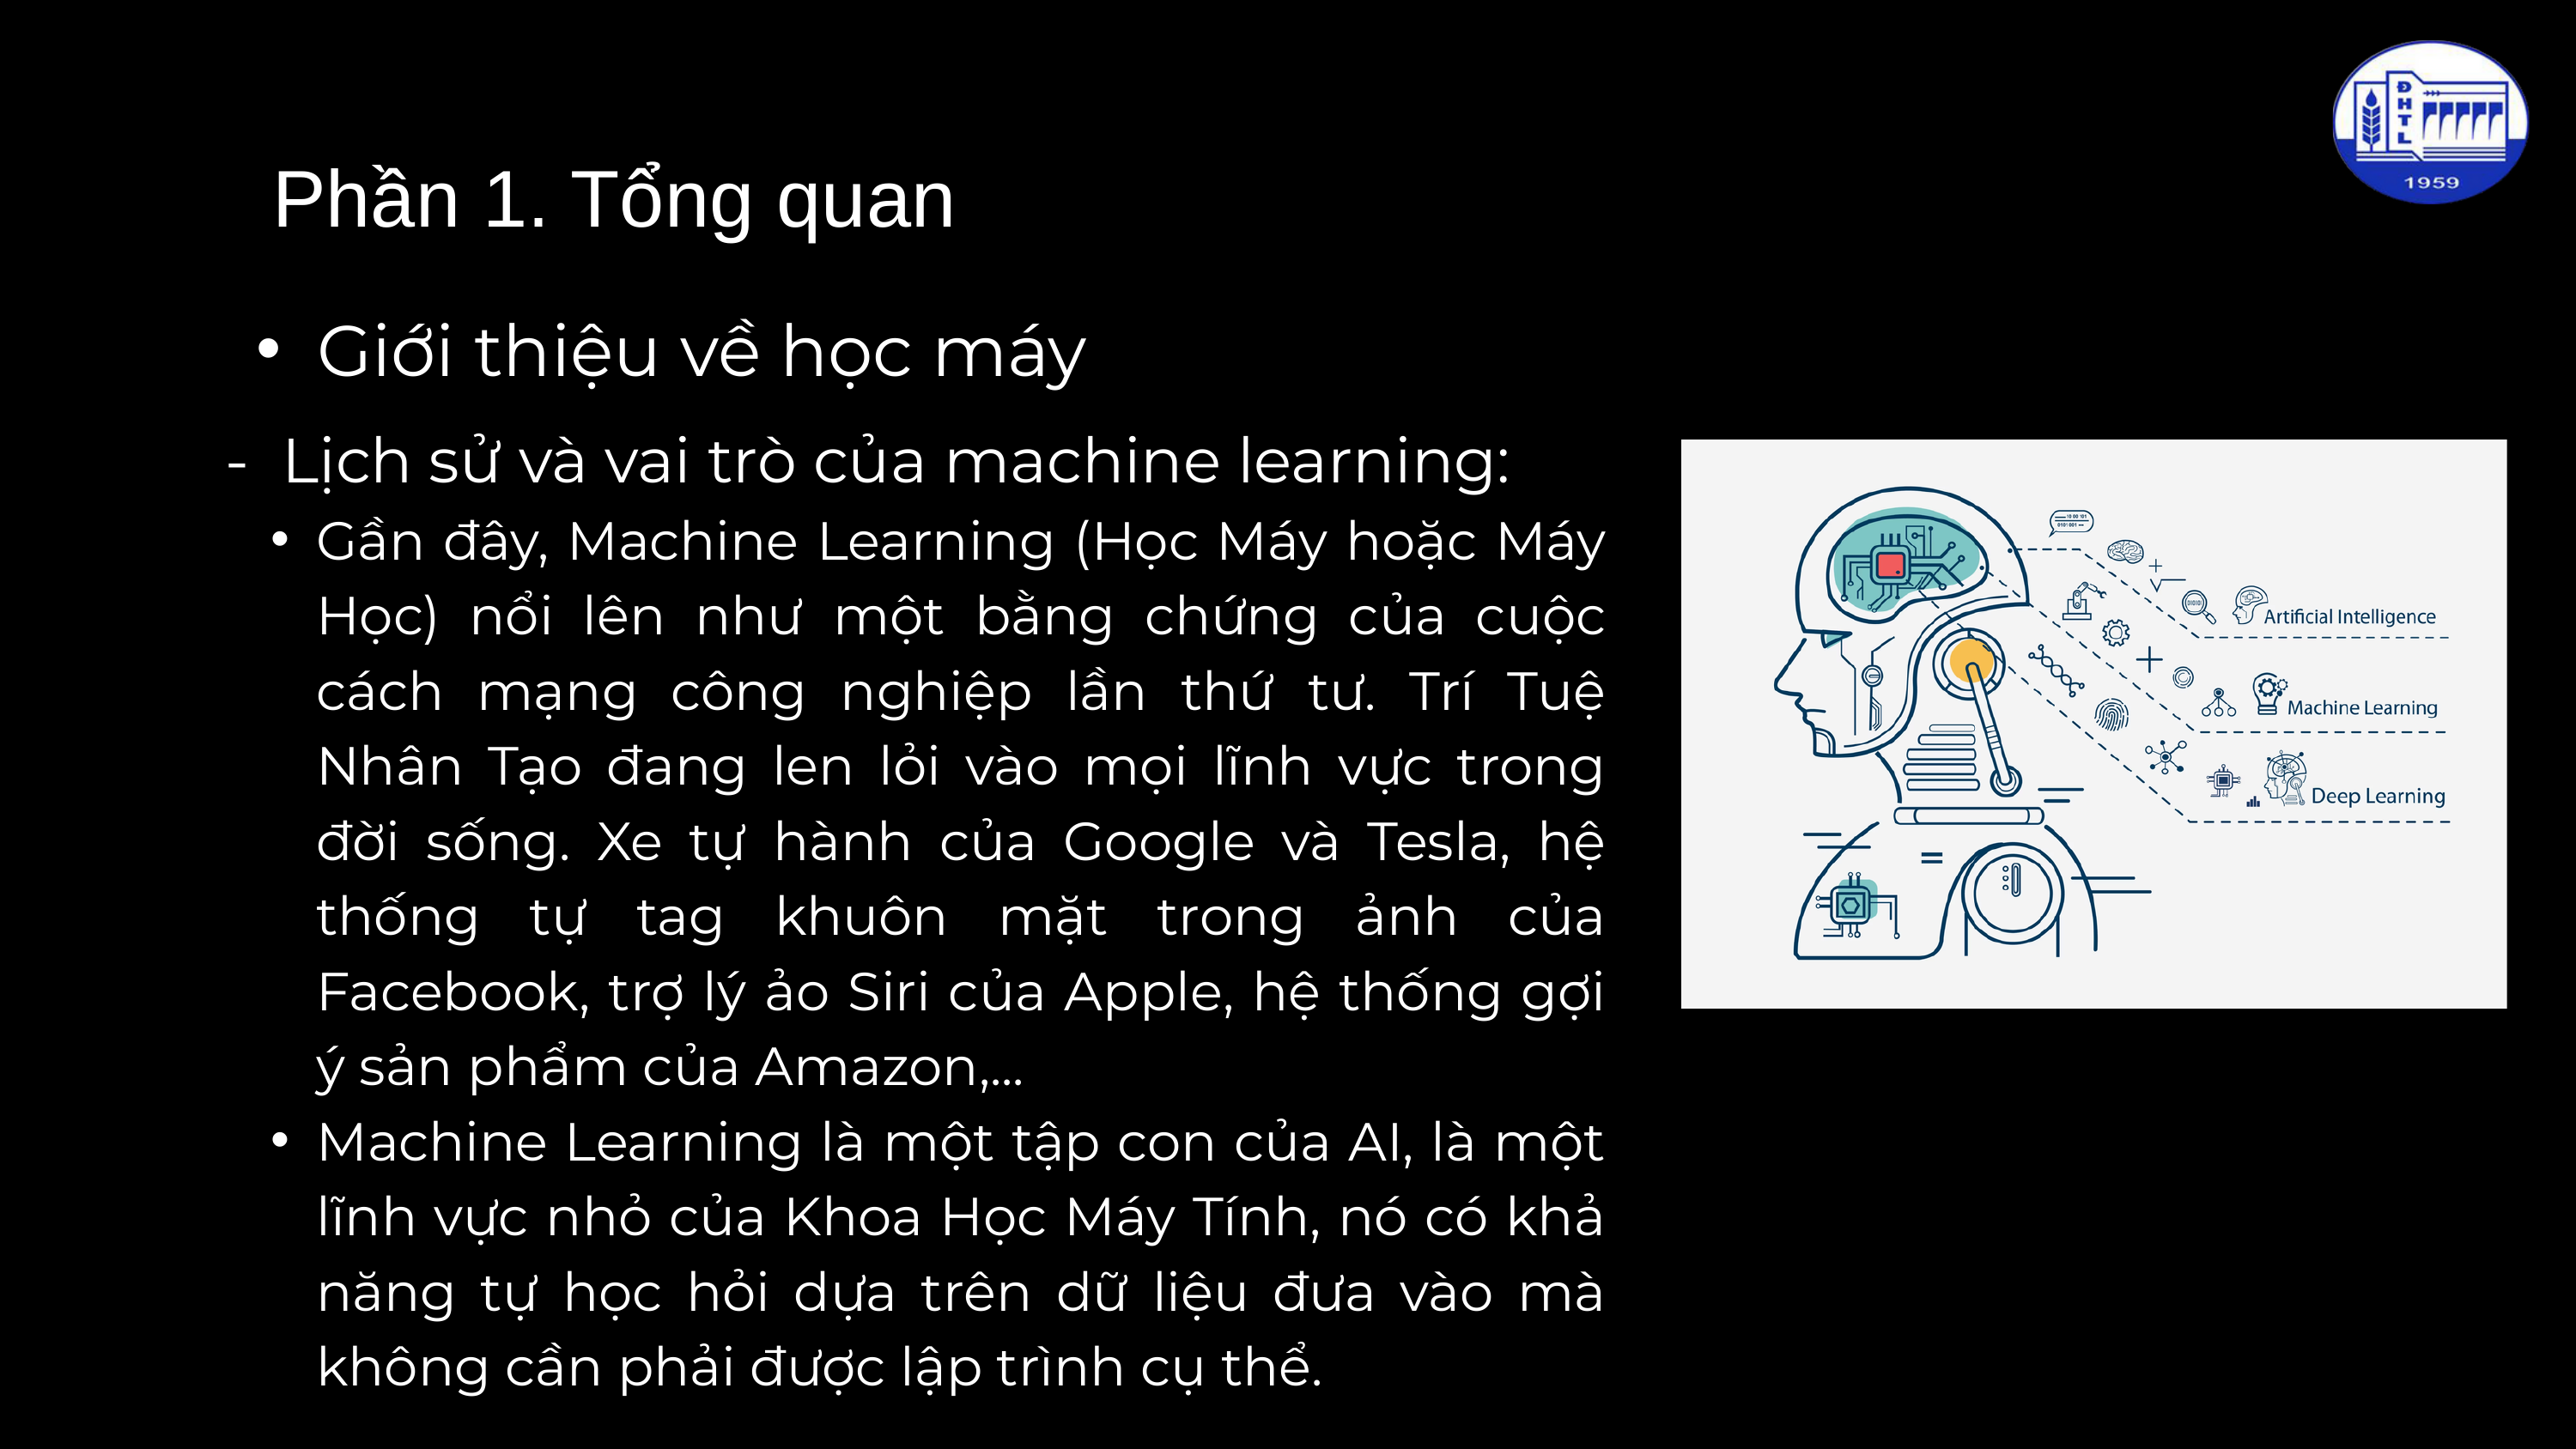

Phần 1. Tổng quan
Giới thiệu về học máy
-  Lịch sử và vai trò của machine learning:
Gần đây, Machine Learning (Học Máy hoặc Máy Học) nổi lên như một bằng chứng của cuộc cách mạng công nghiệp lần thứ tư. Trí Tuệ Nhân Tạo đang len lỏi vào mọi lĩnh vực trong đời sống. Xe tự hành của Google và Tesla, hệ thống tự tag khuôn mặt trong ảnh của Facebook, trợ lý ảo Siri của Apple, hệ thống gợi ý sản phẩm của Amazon,...
Machine Learning là một tập con của AI, là một lĩnh vực nhỏ của Khoa Học Máy Tính, nó có khả năng tự học hỏi dựa trên dữ liệu đưa vào mà không cần phải được lập trình cụ thể.